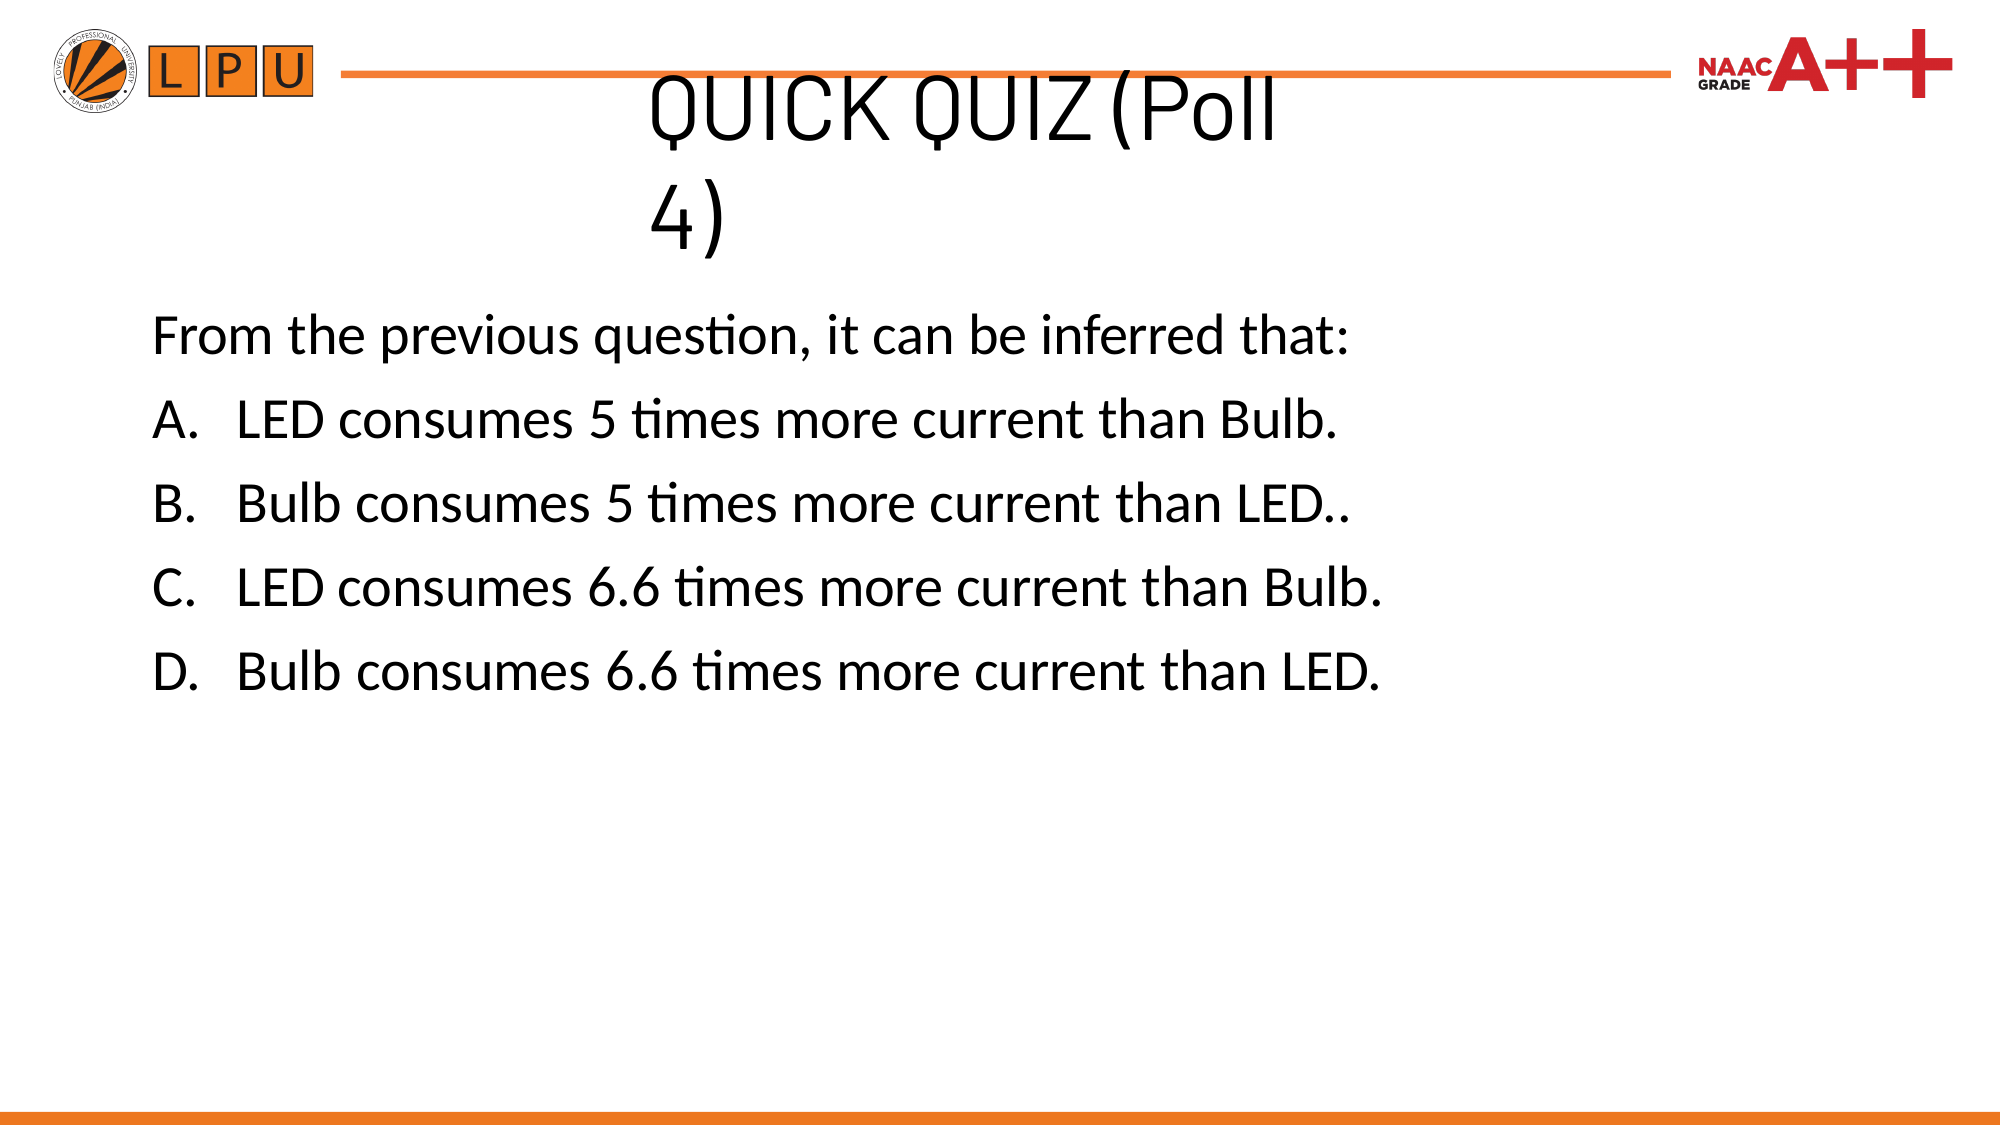

# QUICK QUIZ (Poll 4)
From the previous question, it can be inferred that:
LED consumes 5 times more current than Bulb.
Bulb consumes 5 times more current than LED..
LED consumes 6.6 times more current than Bulb.
Bulb consumes 6.6 times more current than LED.